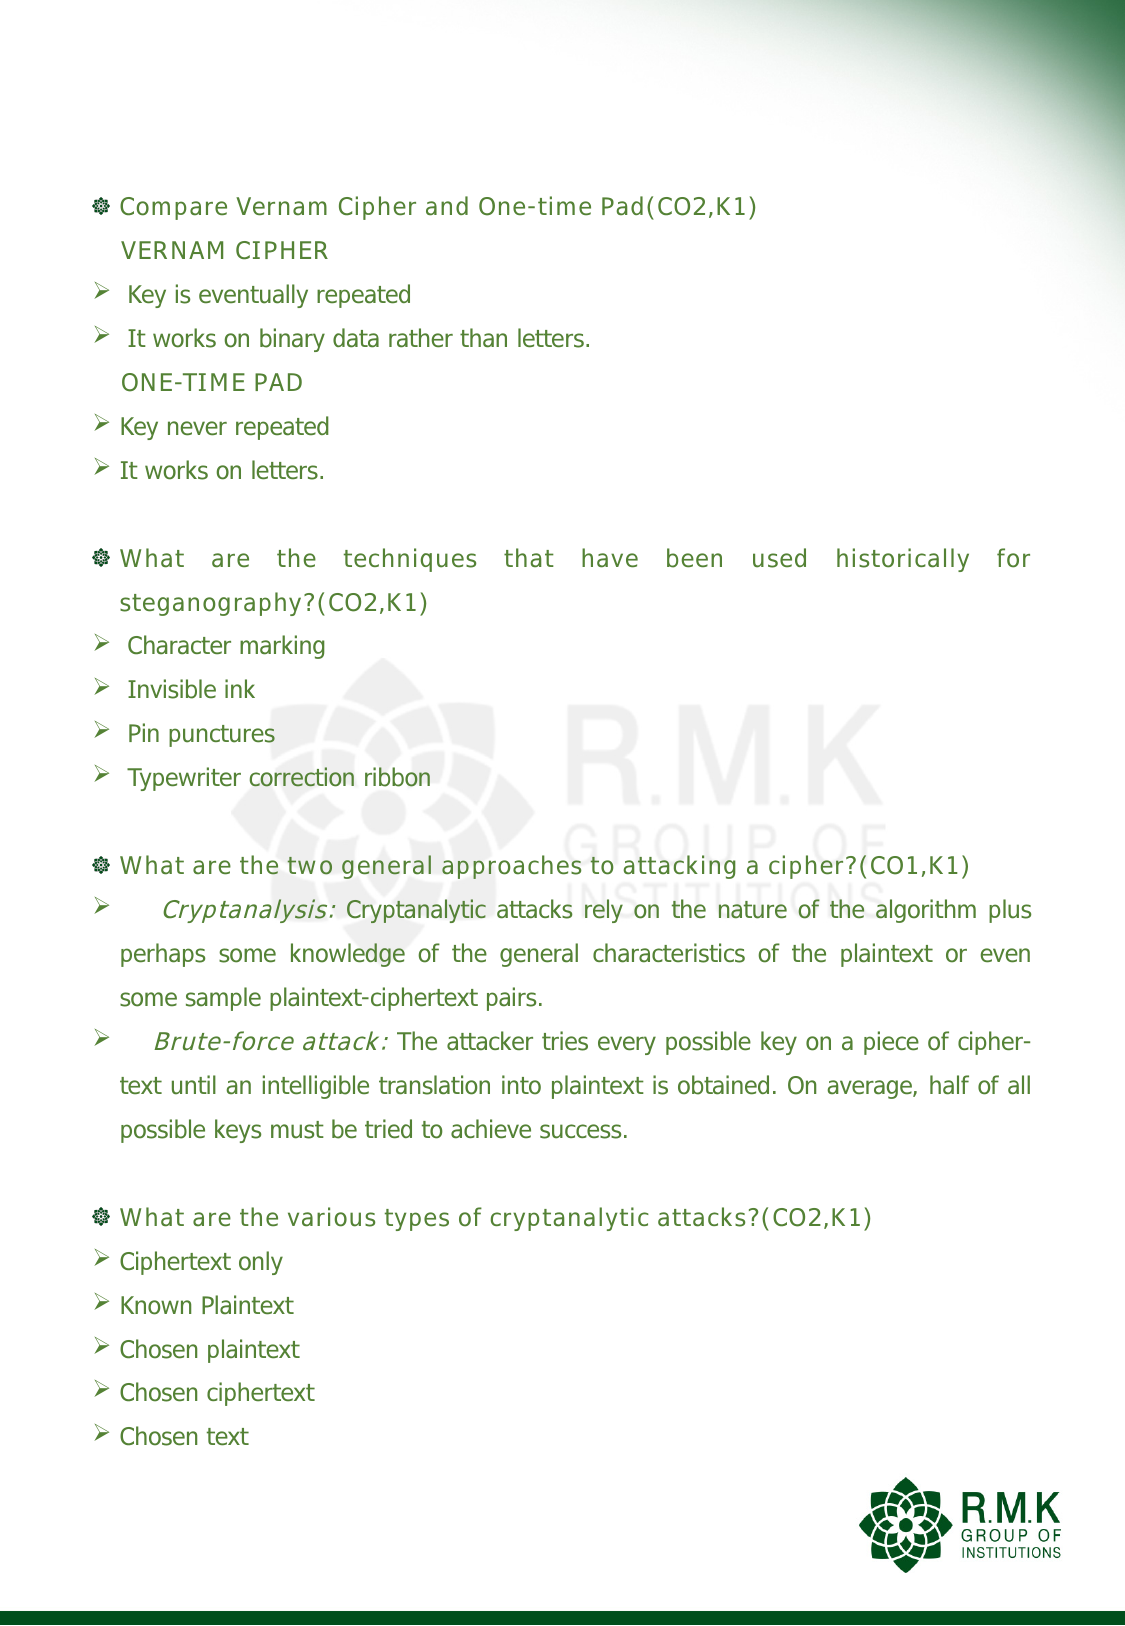

#
Compare Vernam Cipher and One-time Pad(CO2,K1)
    VERNAM CIPHER
 Key is eventually repeated
 It works on binary data rather than letters.
    ONE-TIME PAD
Key never repeated
It works on letters.

What are the techniques that have been used historically for steganography?(CO2,K1)
 Character marking
 Invisible ink
 Pin punctures
 Typewriter correction ribbon

What are the two general approaches to attacking a cipher?(CO1,K1)
    Cryptanalysis: Cryptanalytic attacks rely on the nature of the algorithm plus perhaps some knowledge of the general characteristics of the plaintext or even some sample plaintext-ciphertext pairs.
    Brute-force attack: The attacker tries every possible key on a piece of cipher-text until an intelligible translation into plaintext is obtained. On average, half of all possible keys must be tried to achieve success.

What are the various types of cryptanalytic attacks?(CO2,K1)
Ciphertext only
Known Plaintext
Chosen plaintext
Chosen ciphertext
Chosen text